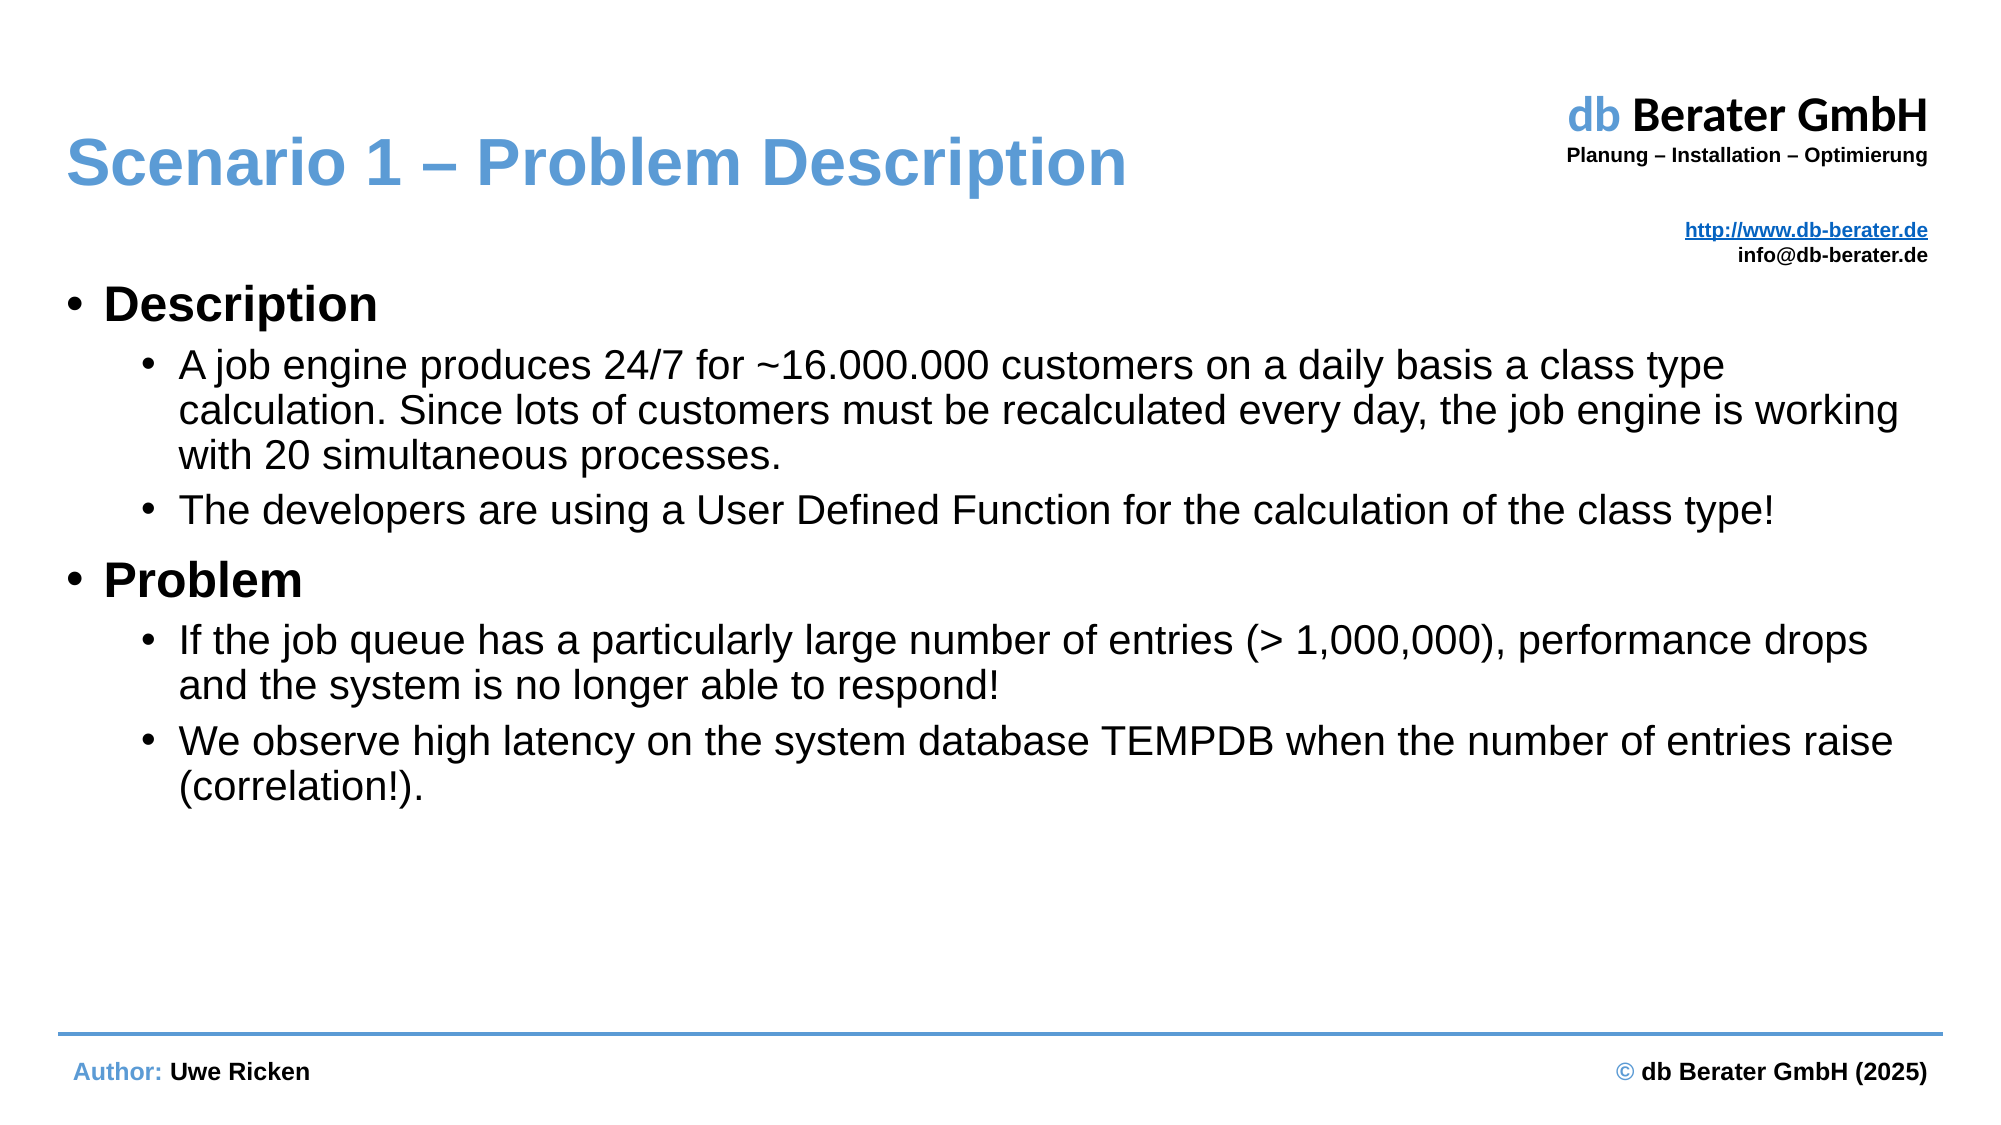

# Scenario 1 – Problem Description
Description
A job engine produces 24/7 for ~16.000.000 customers on a daily basis a class type calculation. Since lots of customers must be recalculated every day, the job engine is working with 20 simultaneous processes.
The developers are using a User Defined Function for the calculation of the class type!
Problem
If the job queue has a particularly large number of entries (> 1,000,000), performance drops and the system is no longer able to respond!
We observe high latency on the system database TEMPDB when the number of entries raise (correlation!).